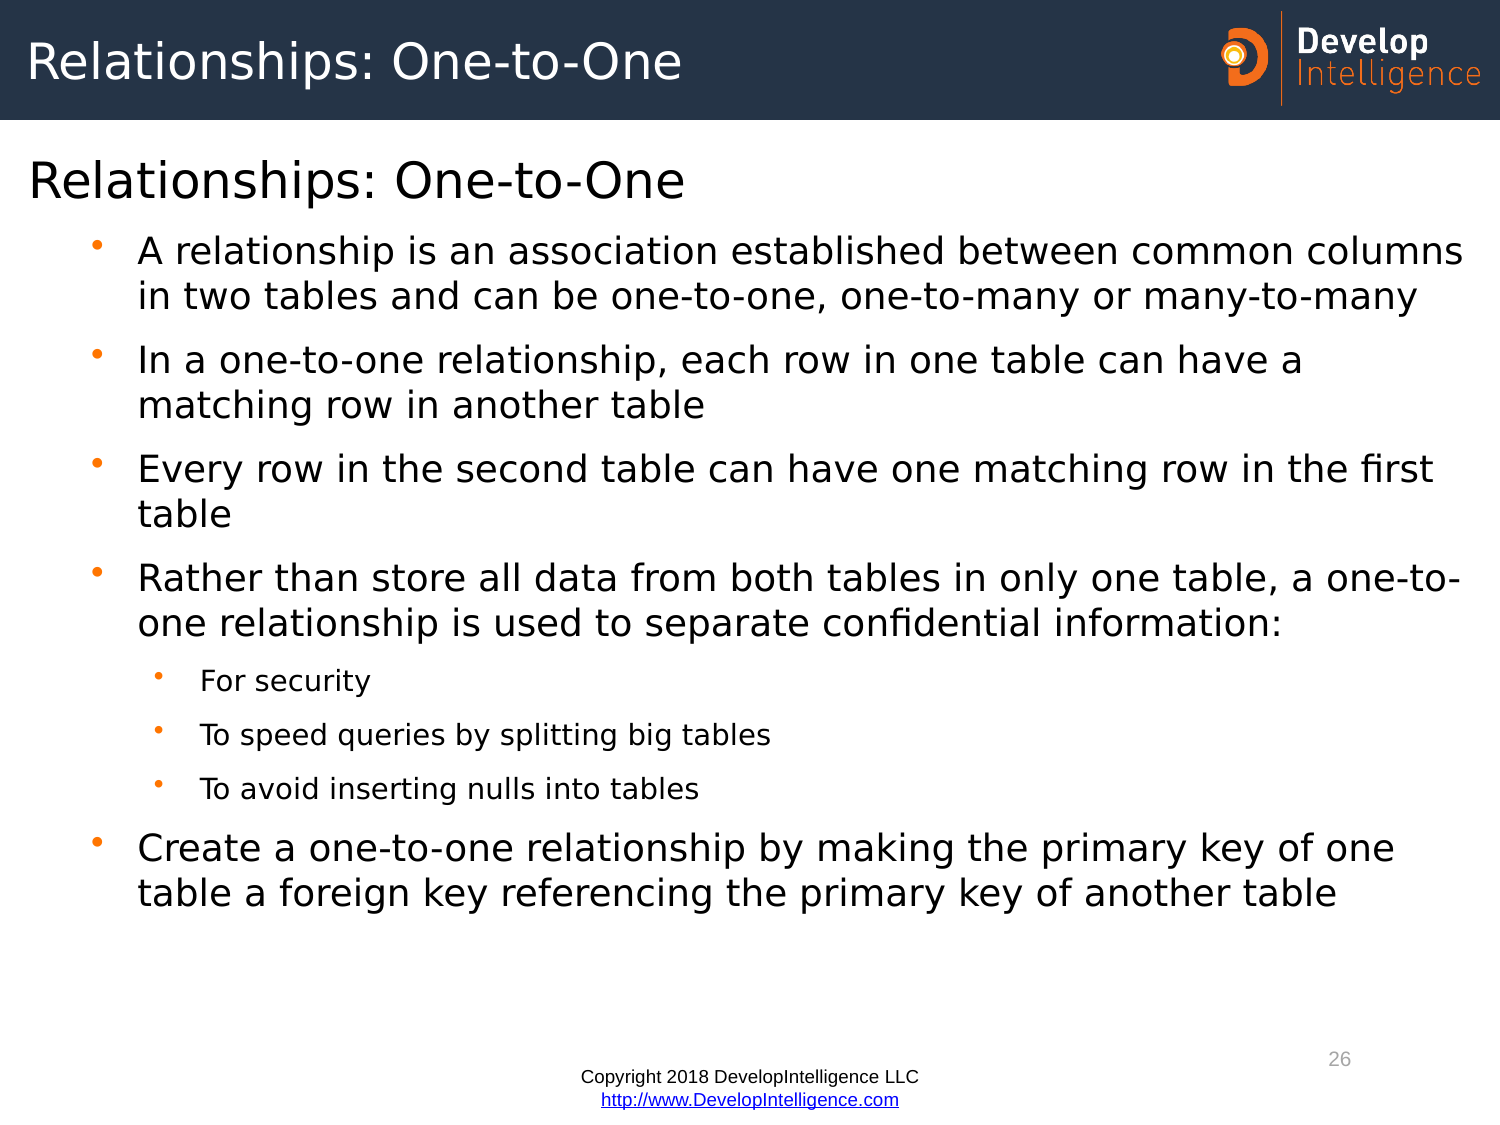

# Relationships: One-to-One
Relationships: One-to-One
A relationship is an association established between common columns in two tables and can be one-to-one, one-to-many or many-to-many
In a one-to-one relationship, each row in one table can have a matching row in another table
Every row in the second table can have one matching row in the first table
Rather than store all data from both tables in only one table, a one-to-one relationship is used to separate confidential information:
For security
To speed queries by splitting big tables
To avoid inserting nulls into tables
Create a one-to-one relationship by making the primary key of one table a foreign key referencing the primary key of another table

26